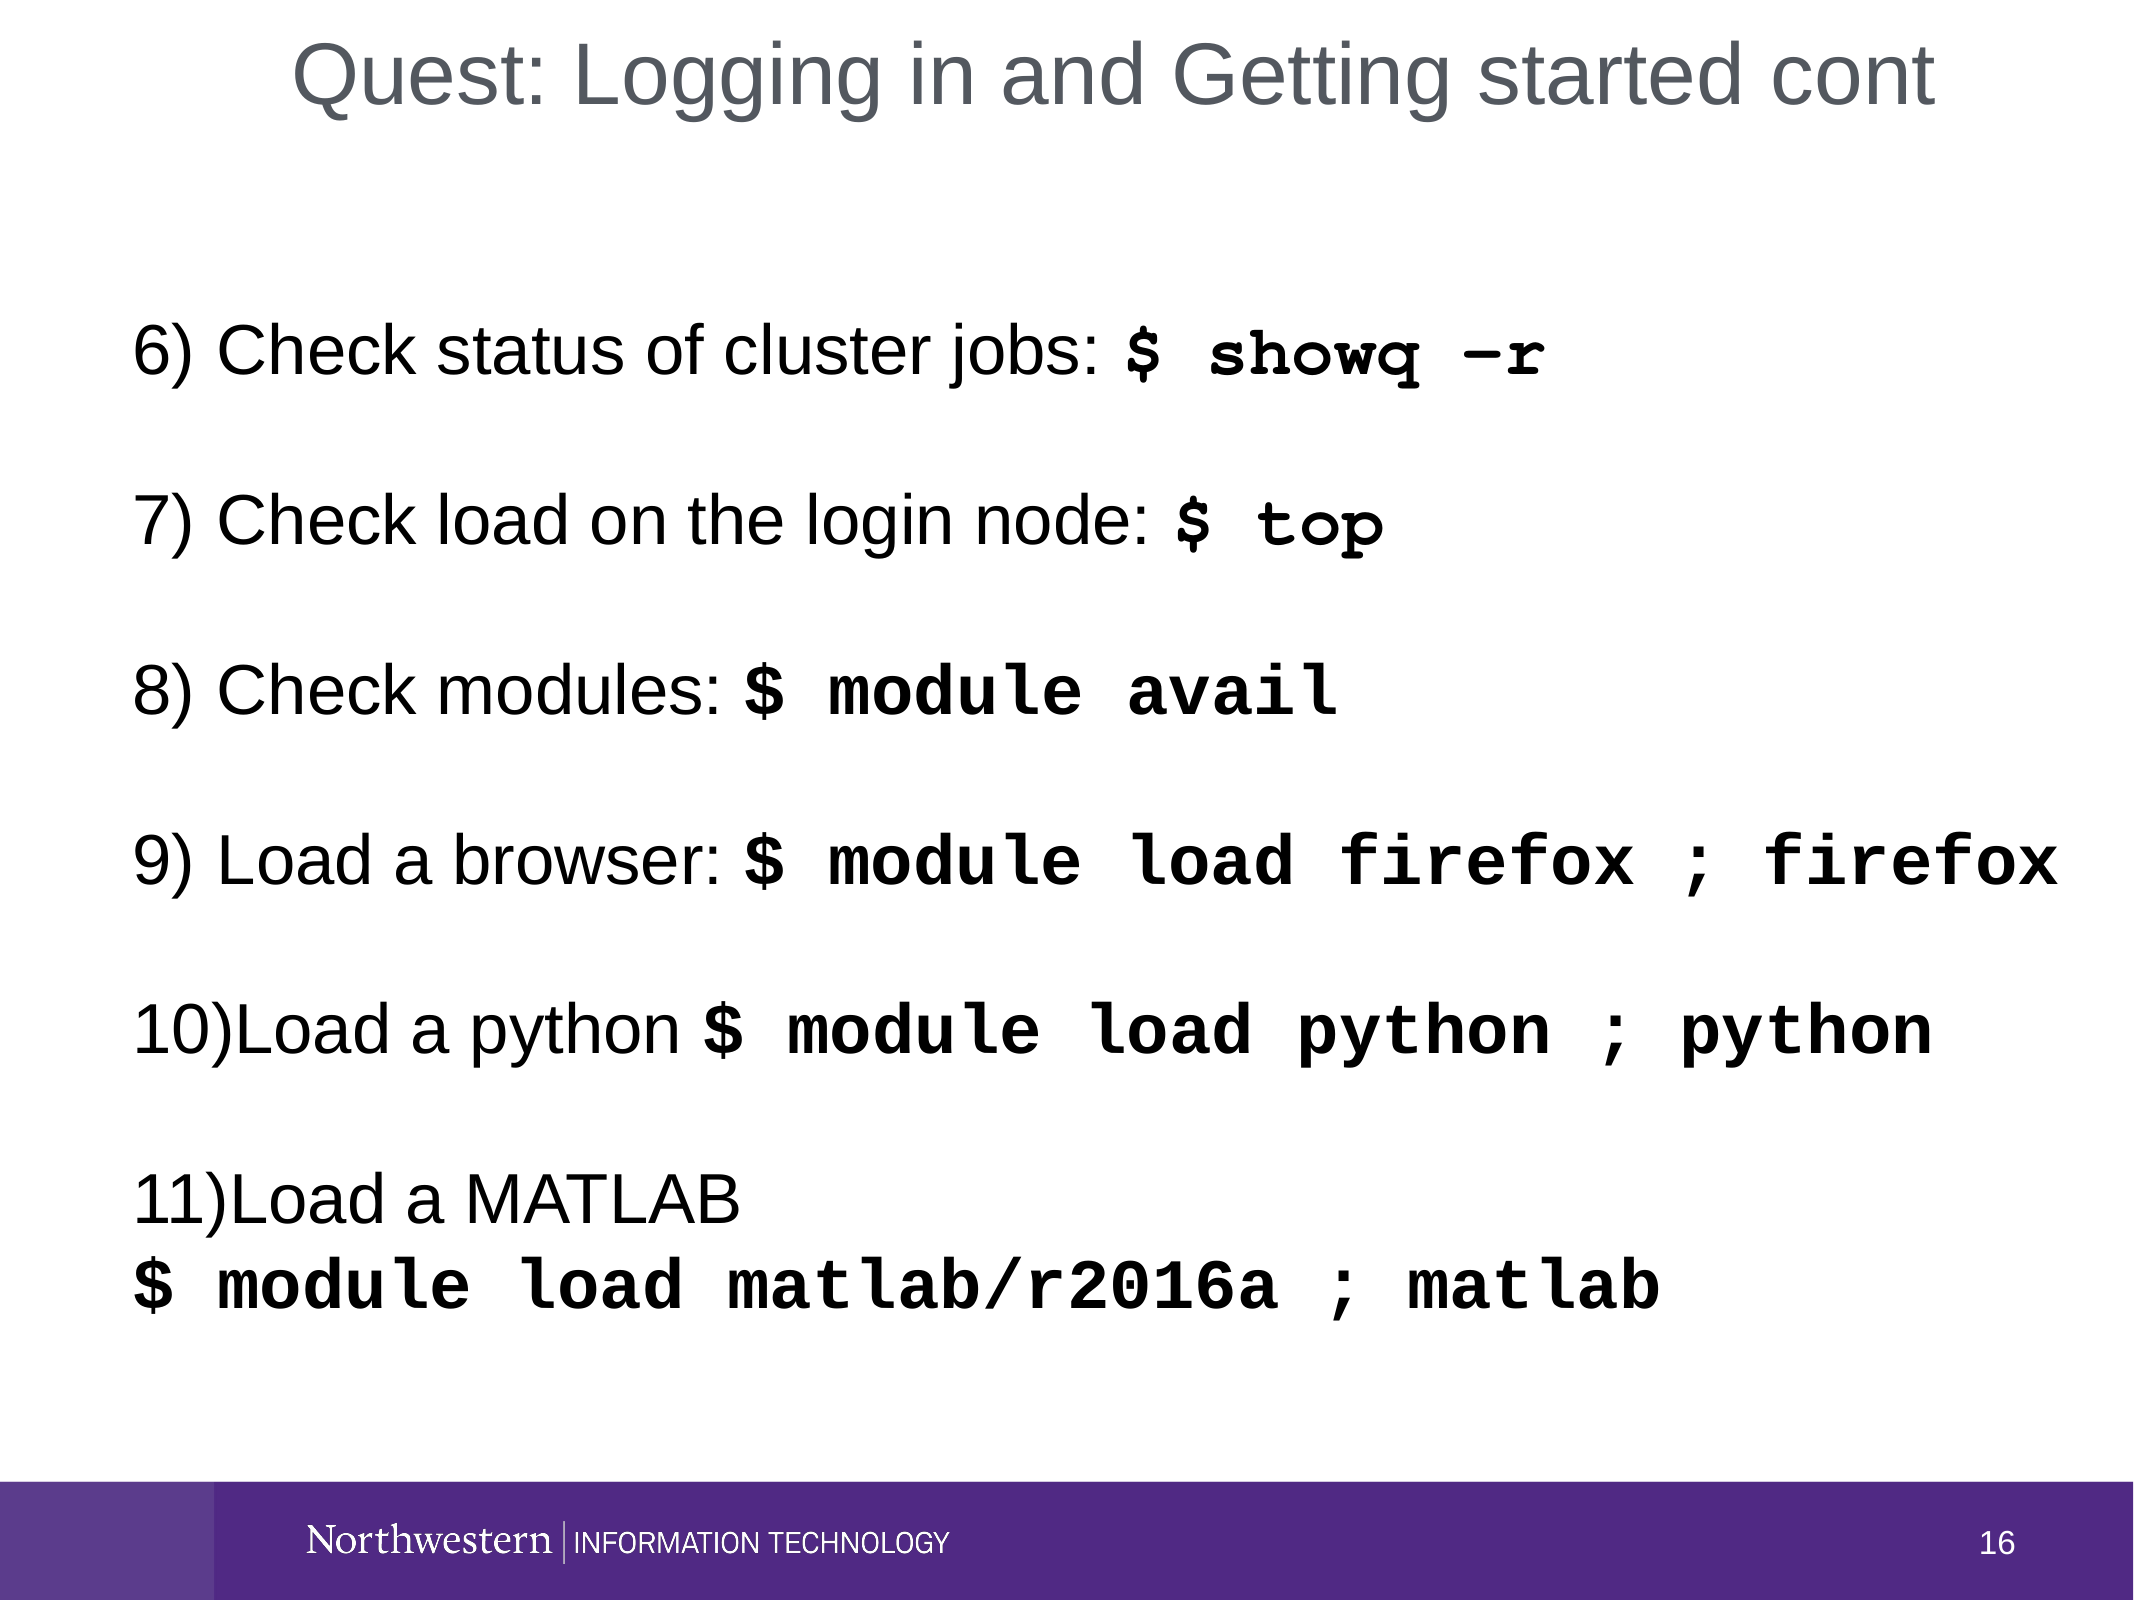

Quest: Logging in and Getting started cont
Check status of cluster jobs: $ showq -r

Check load on the login node: $ top

Check modules: $ module avail

Load a browser: $ module load firefox ; firefox

Load a python $ module load python ; python

Load a MATLAB
$ module load matlab/r2016a ; matlab
16